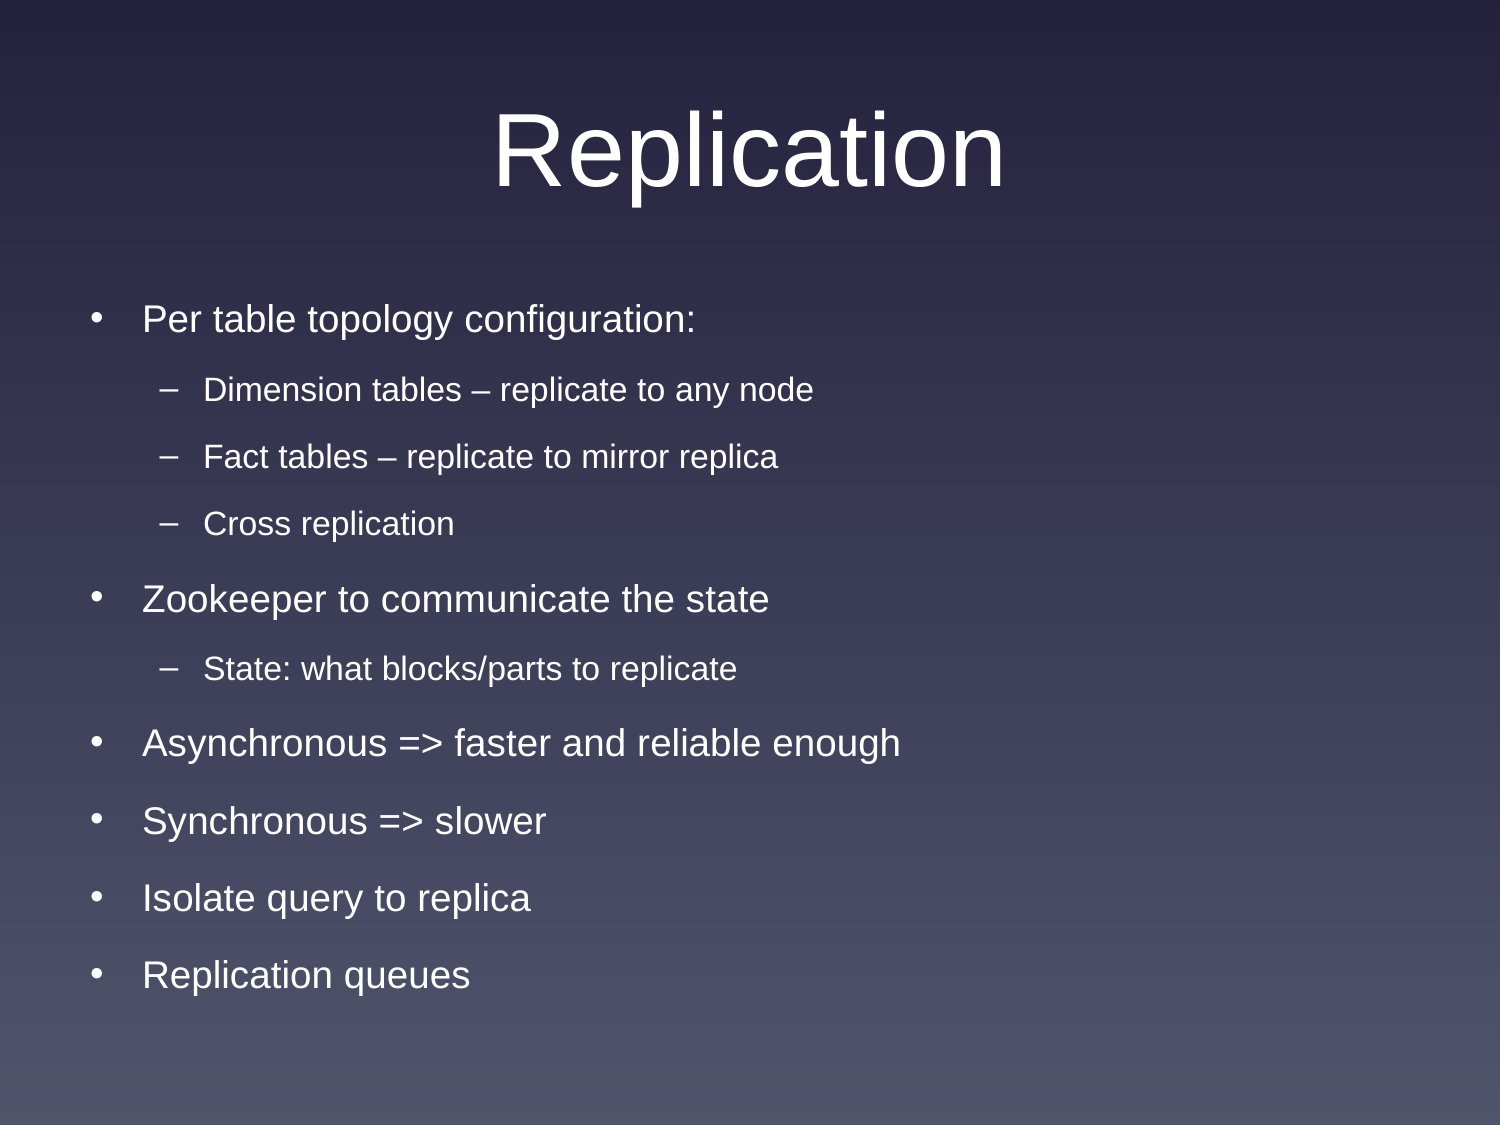

# Replication
Per table topology configuration:
Dimension tables – replicate to any node
Fact tables – replicate to mirror replica
Cross replication
Zookeeper to communicate the state
State: what blocks/parts to replicate
Asynchronous => faster and reliable enough
Synchronous => slower
Isolate query to replica
Replication queues